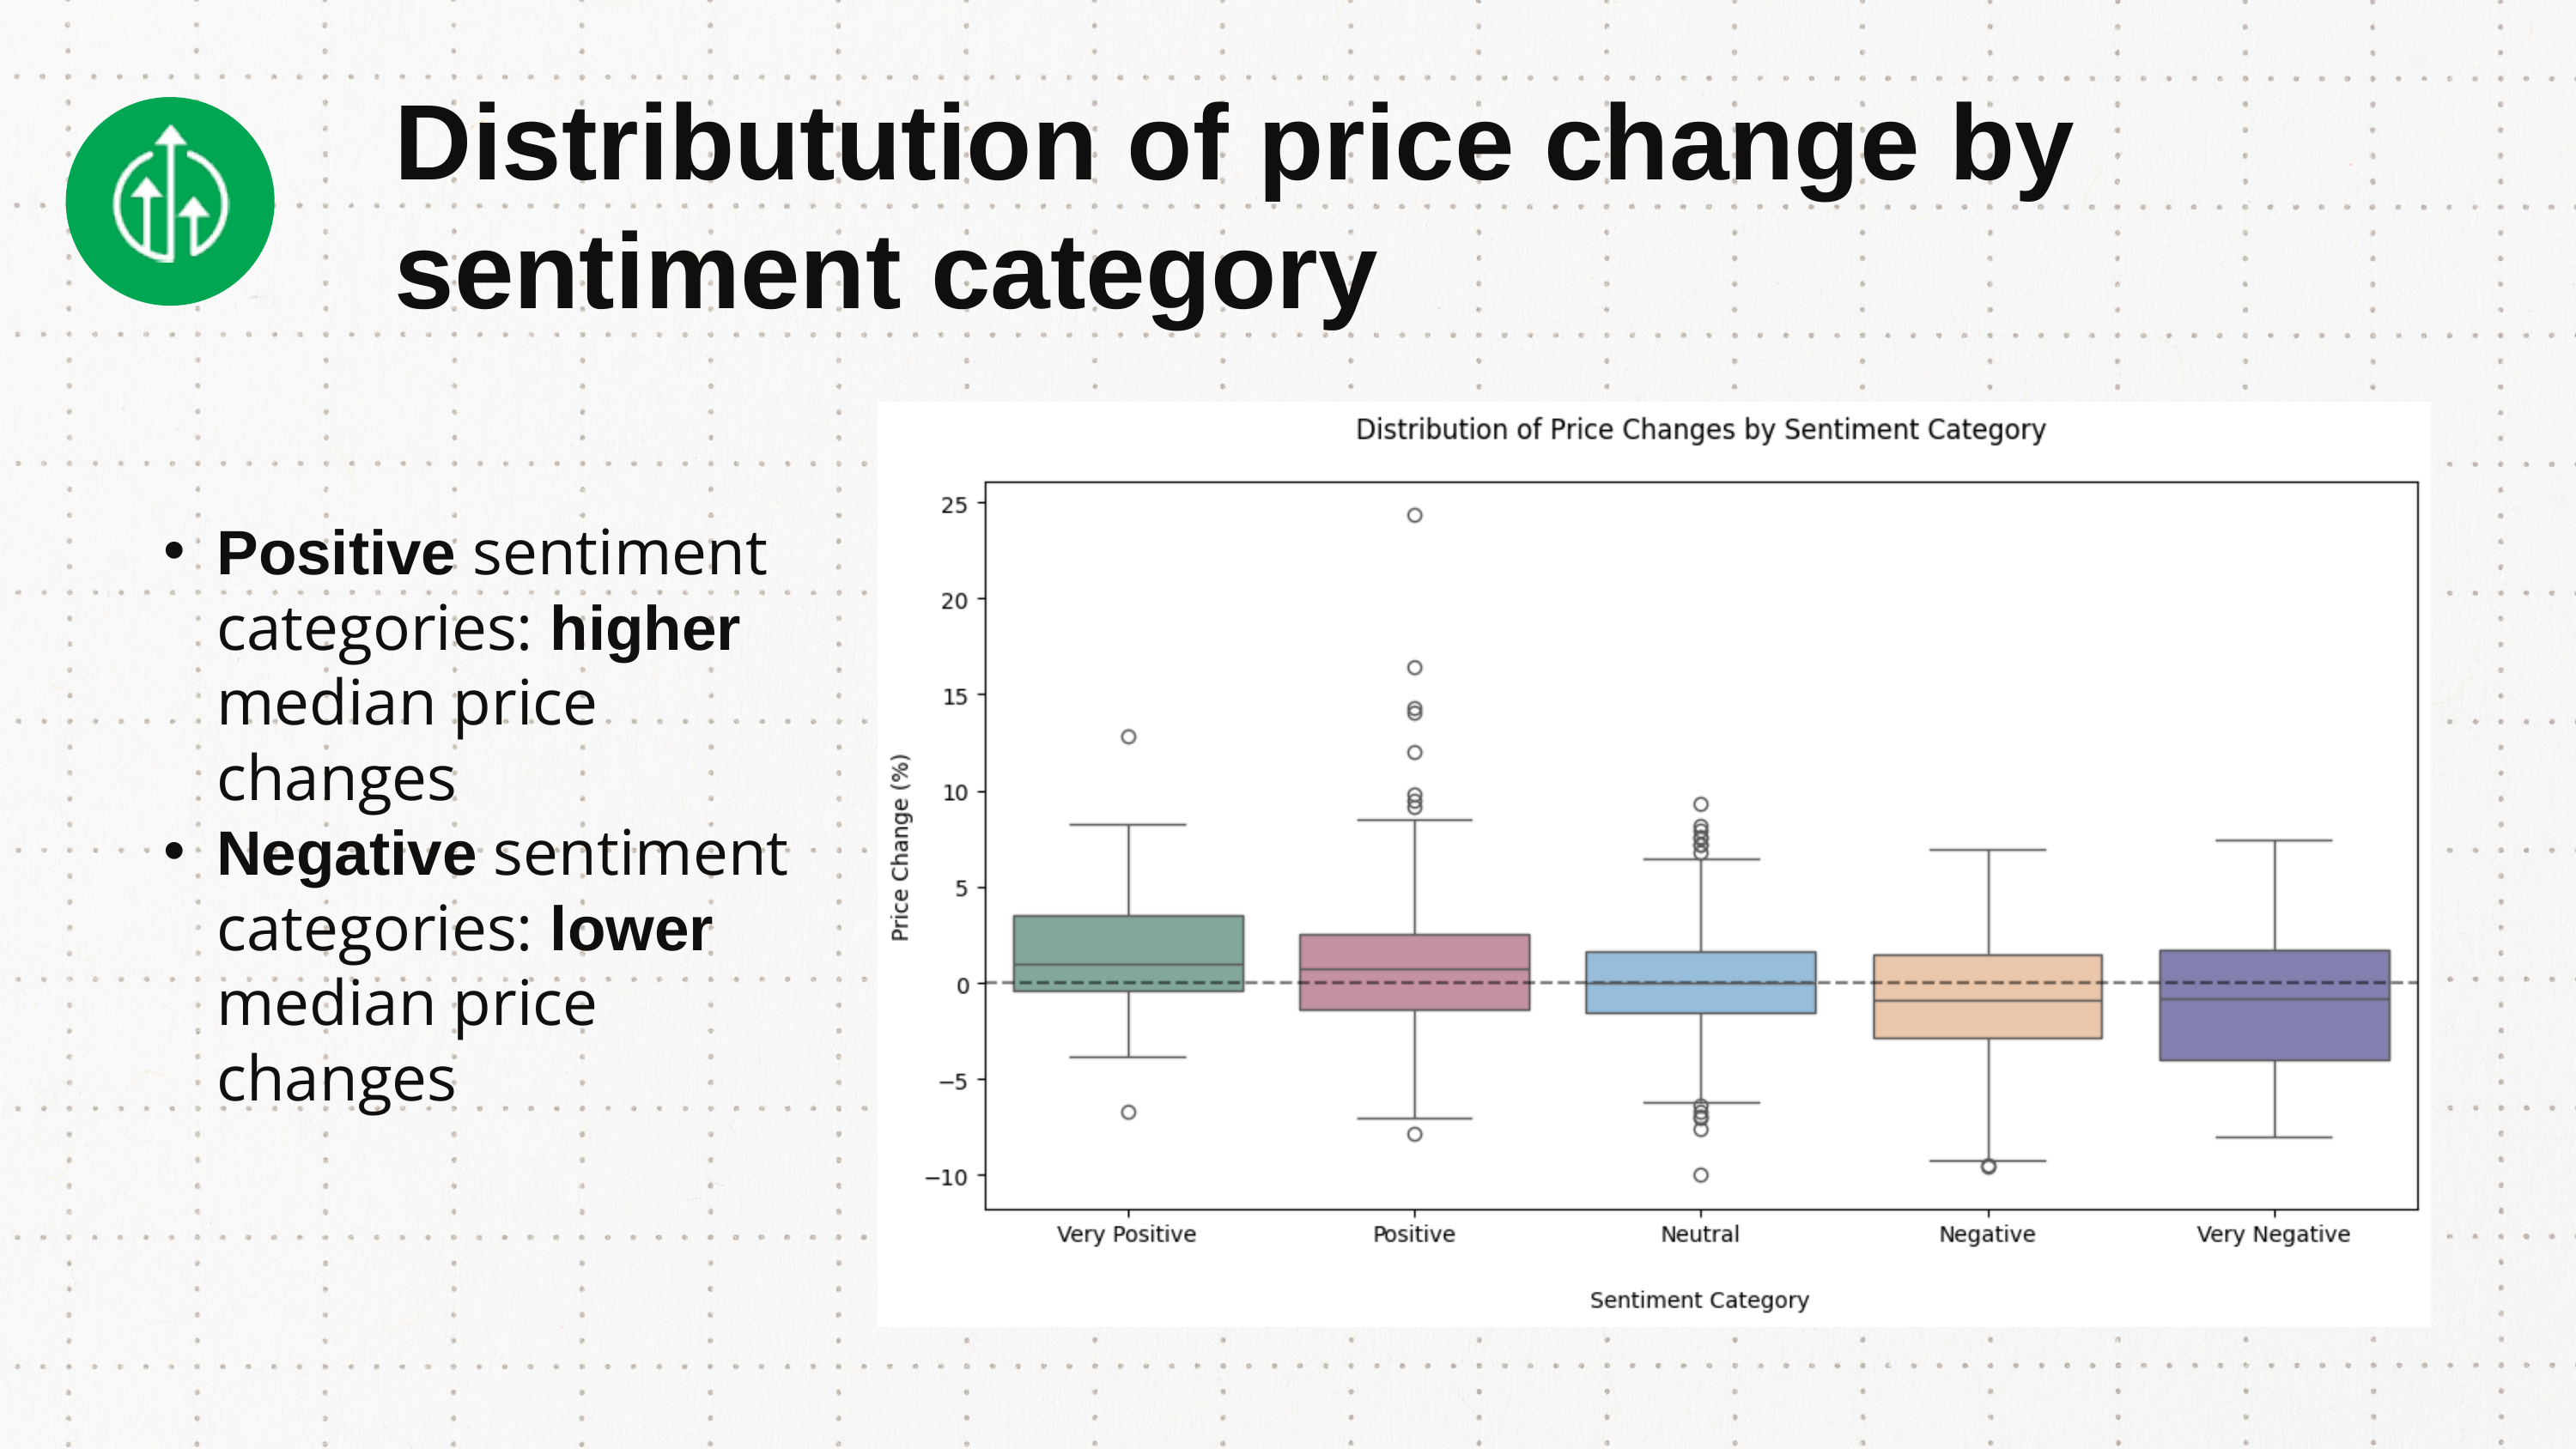

Distributution of price change by sentiment category

Positive sentiment categories: higher median price changes
Negative sentiment categories: lower median price changes